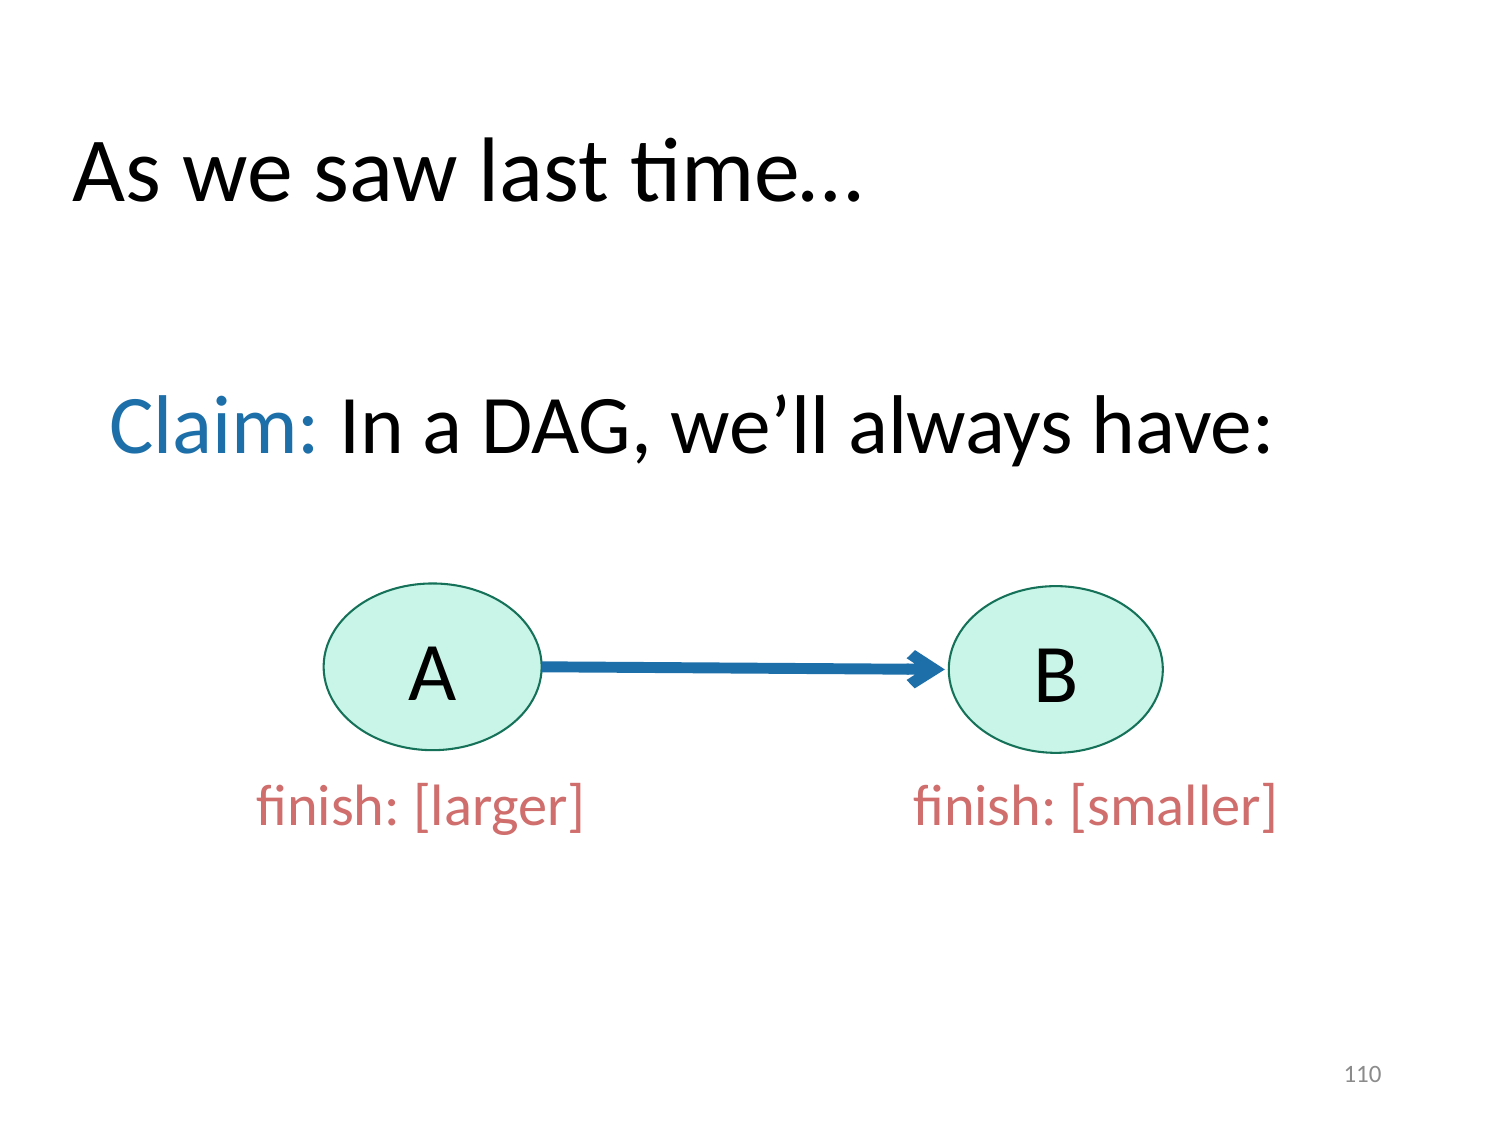

# As we saw last time…
Claim: In a DAG, we’ll always have:

A
B
finish: [smaller]
finish: [larger]
110